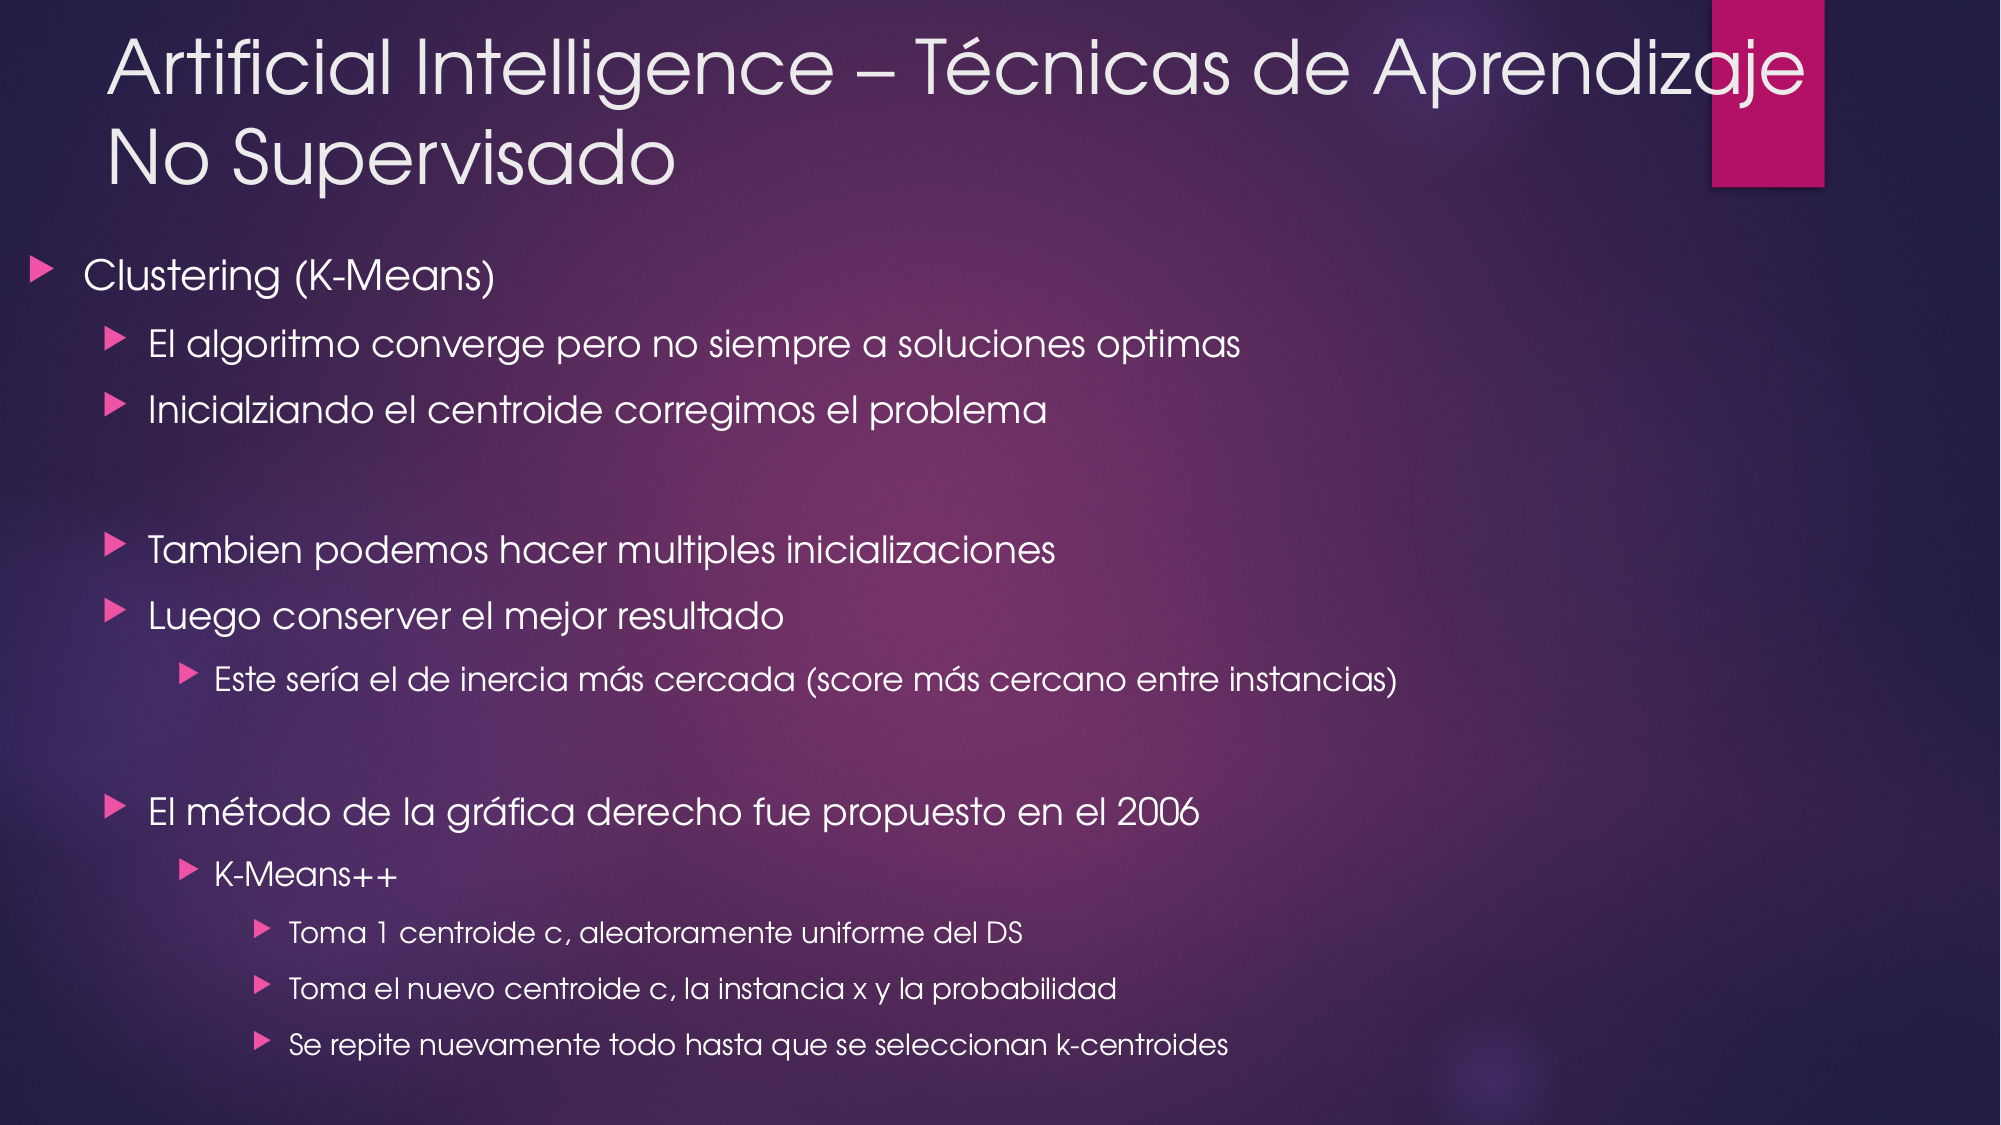

# Artificial Intelligence – Técnicas de Aprendizaje No Supervisado
Clustering (K-Means)
El algoritmo converge pero no siempre a soluciones optimas
Inicialziando el centroide corregimos el problema

Tambien podemos hacer multiples inicializaciones
Luego conserver el mejor resultado
Este sería el de inercia más cercada (score más cercano entre instancias)

El método de la gráfica derecho fue propuesto en el 2006
K-Means++
Toma 1 centroide c, aleatoramente uniforme del DS
Toma el nuevo centroide c, la instancia x y la probabilidad
Se repite nuevamente todo hasta que se seleccionan k-centroides